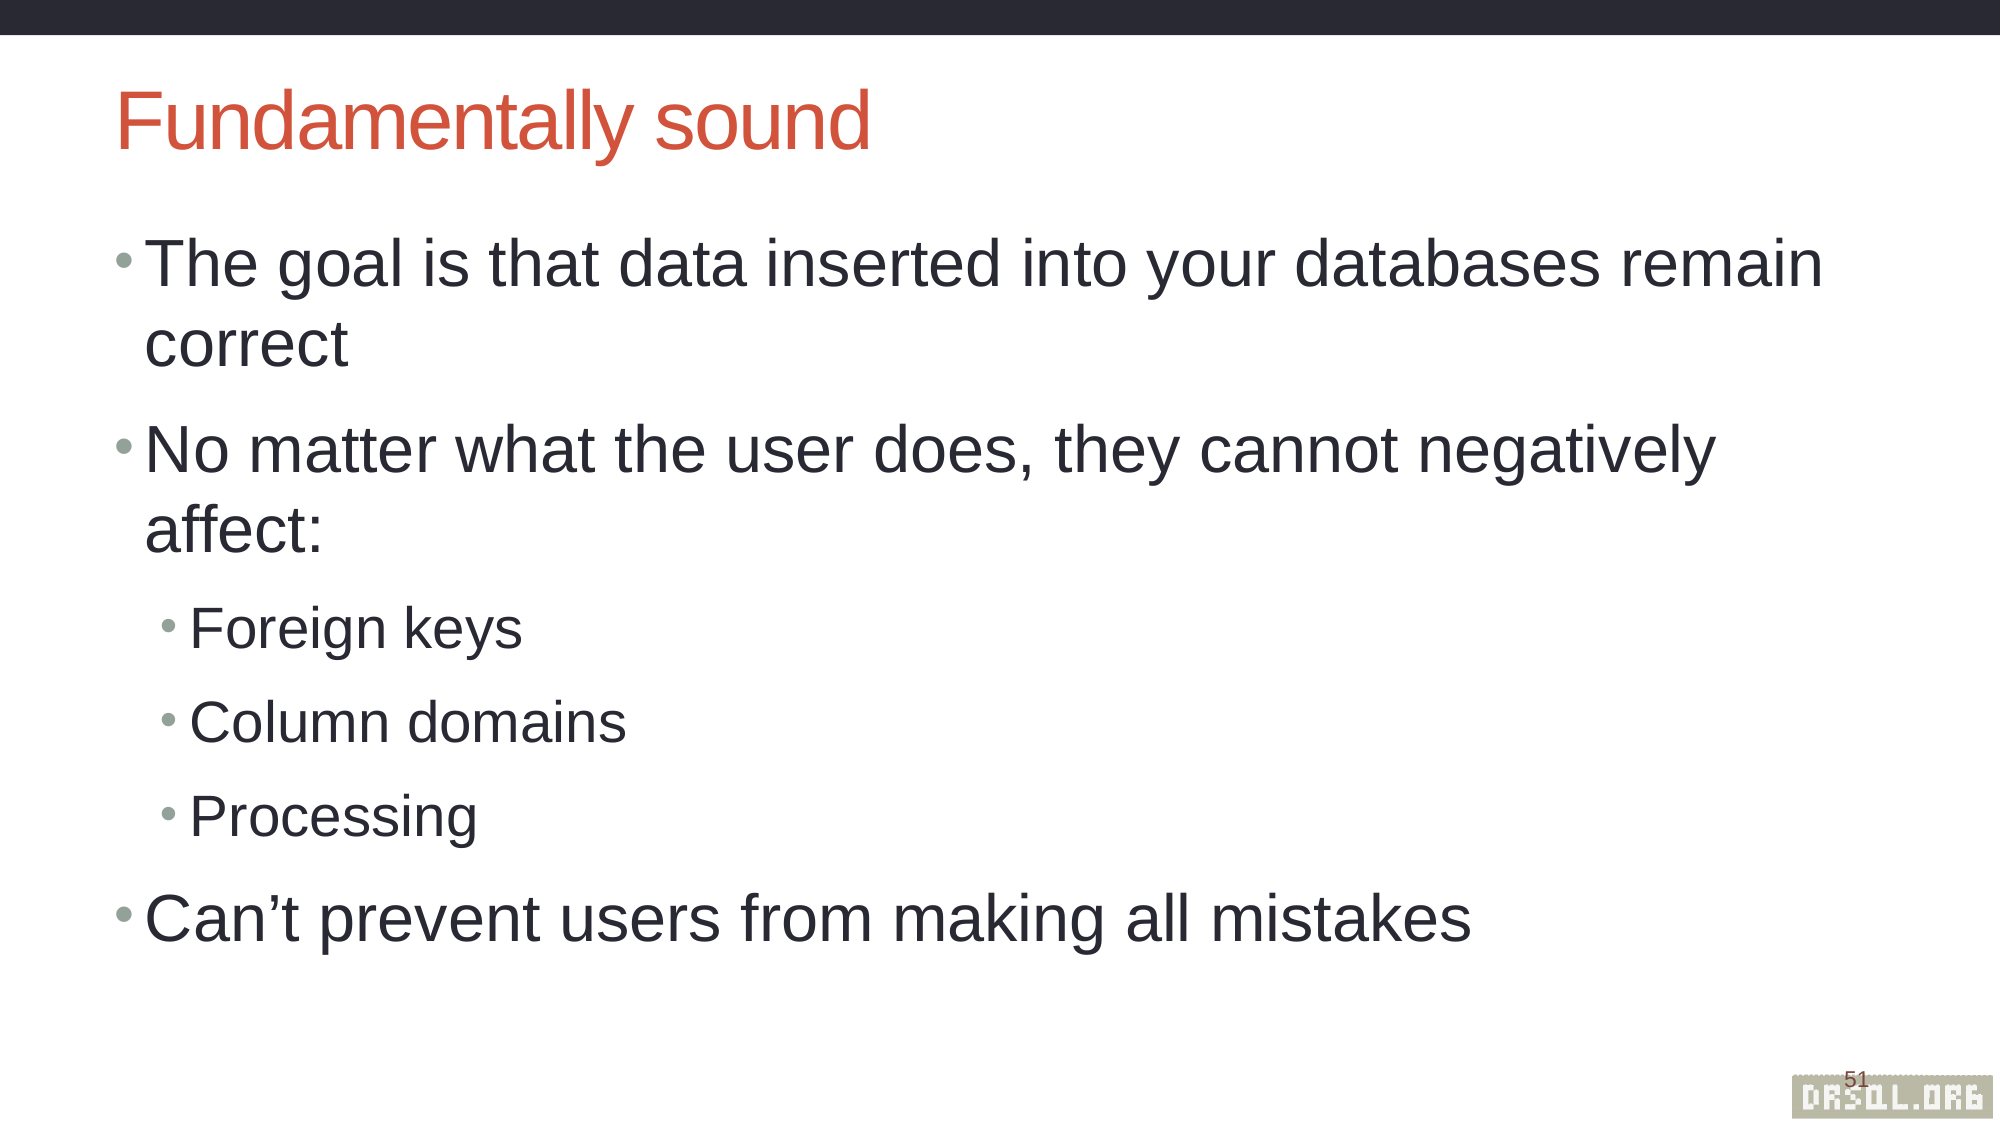

# Fundamentally sound
The goal is that data inserted into your databases remain correct
No matter what the user does, they cannot negatively affect:
Foreign keys
Column domains
Processing
Can’t prevent users from making all mistakes